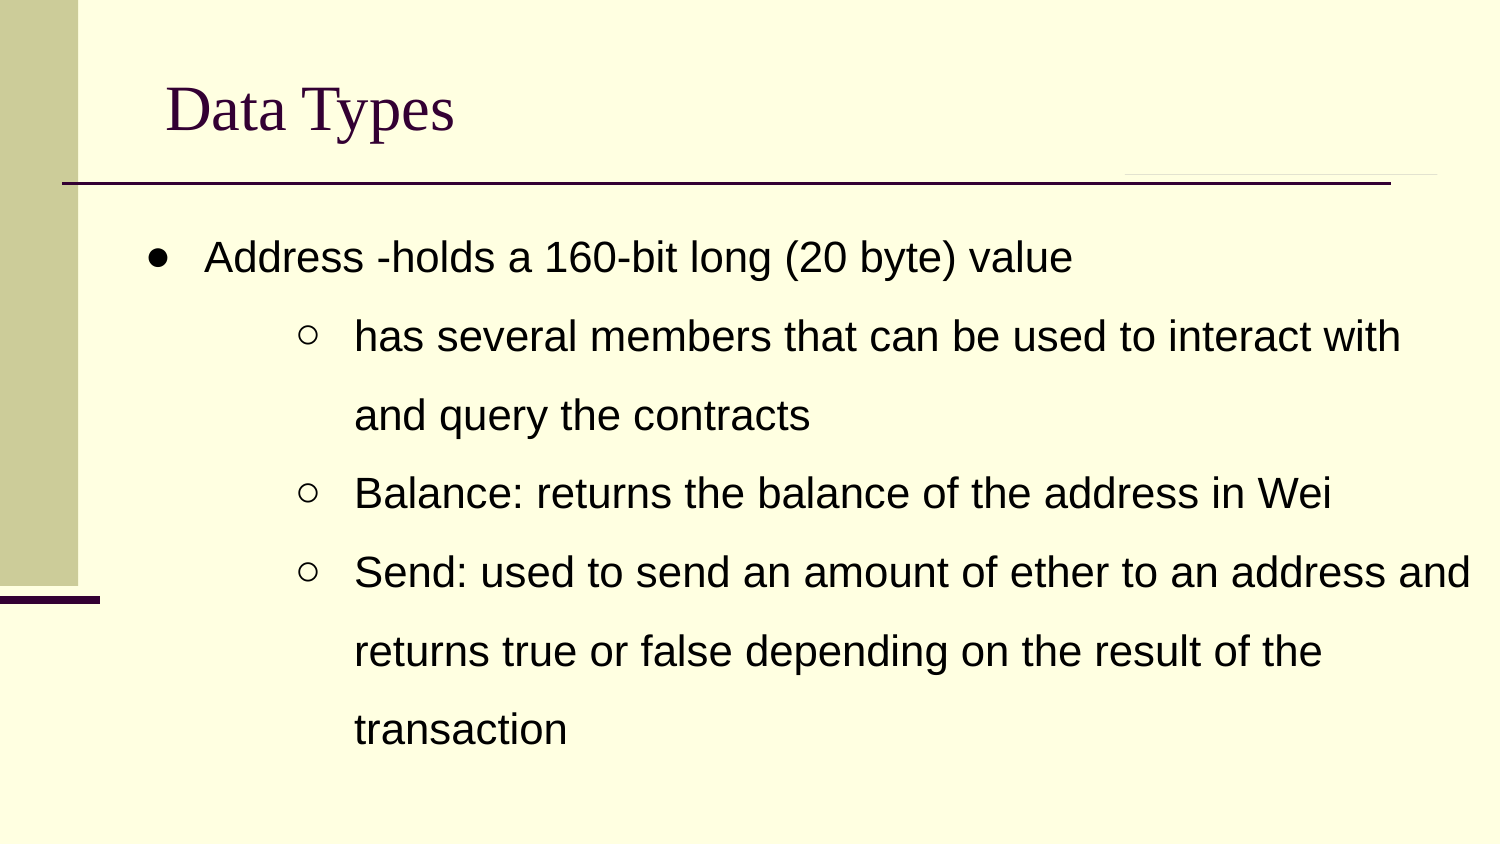

# Data Types
Address -holds a 160-bit long (20 byte) value
has several members that can be used to interact with and query the contracts
Balance: returns the balance of the address in Wei
Send: used to send an amount of ether to an address and returns true or false depending on the result of the transaction